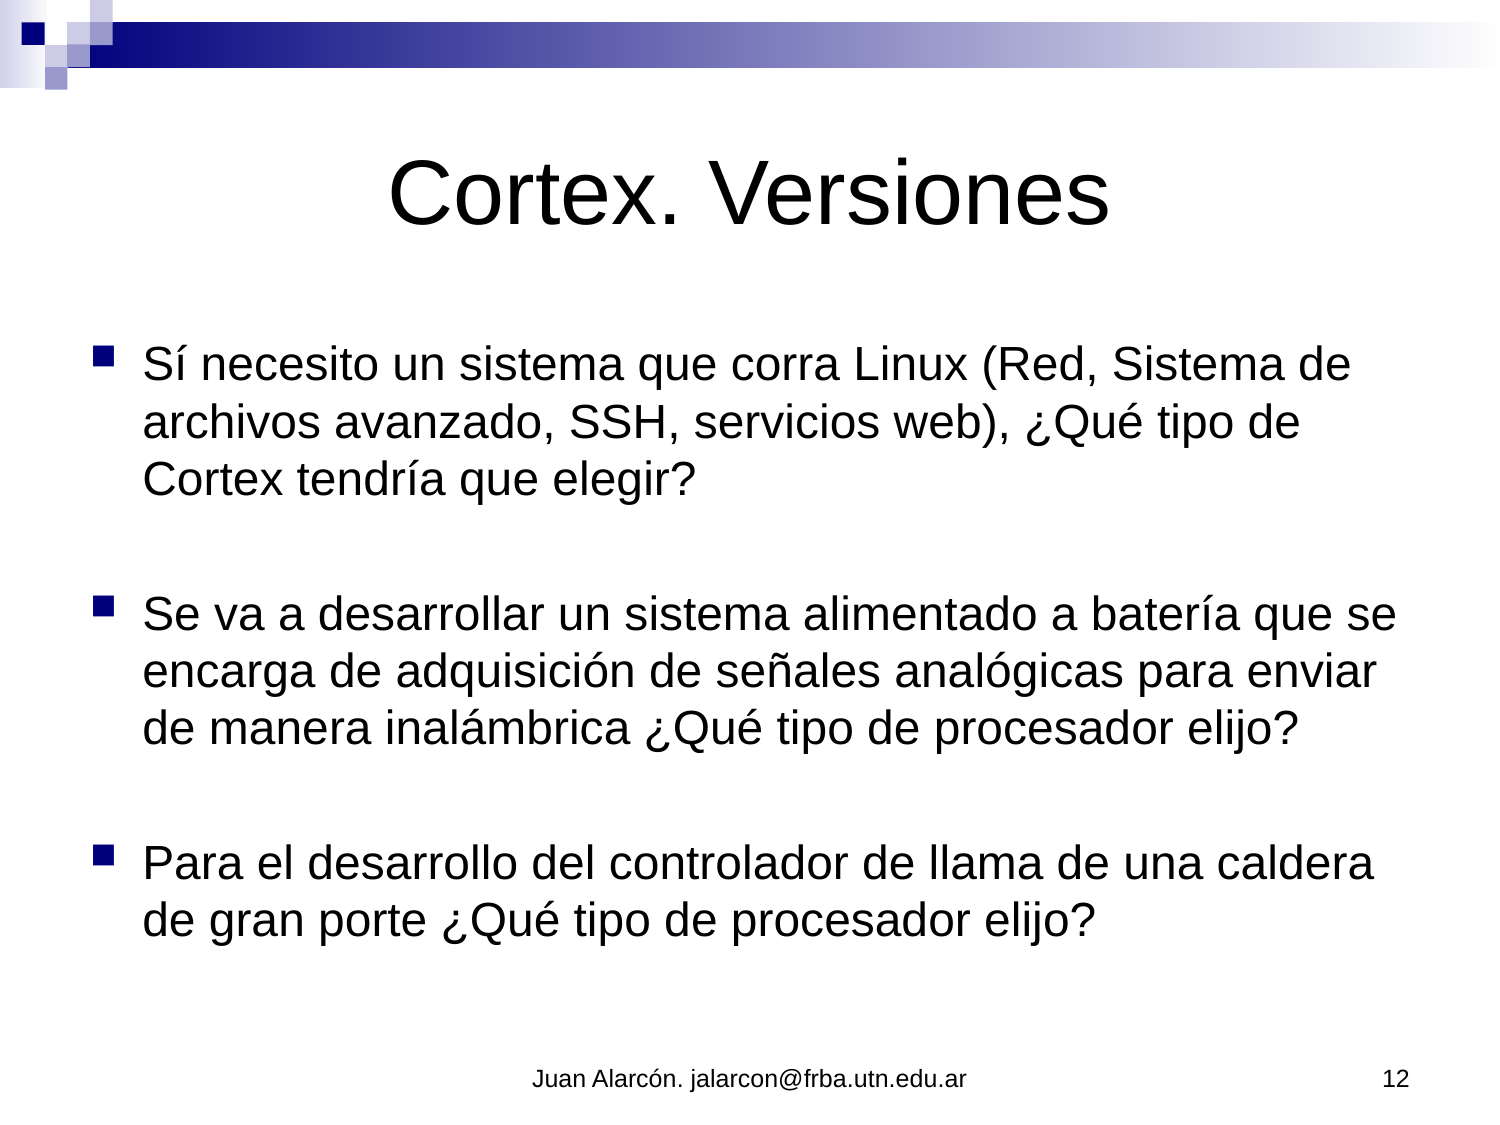

# Cortex. Versiones
Sí necesito un sistema que corra Linux (Red, Sistema de archivos avanzado, SSH, servicios web), ¿Qué tipo de Cortex tendría que elegir?

Se va a desarrollar un sistema alimentado a batería que se encarga de adquisición de señales analógicas para enviar de manera inalámbrica ¿Qué tipo de procesador elijo?

Para el desarrollo del controlador de llama de una caldera de gran porte ¿Qué tipo de procesador elijo?
Juan Alarcón. jalarcon@frba.utn.edu.ar
12